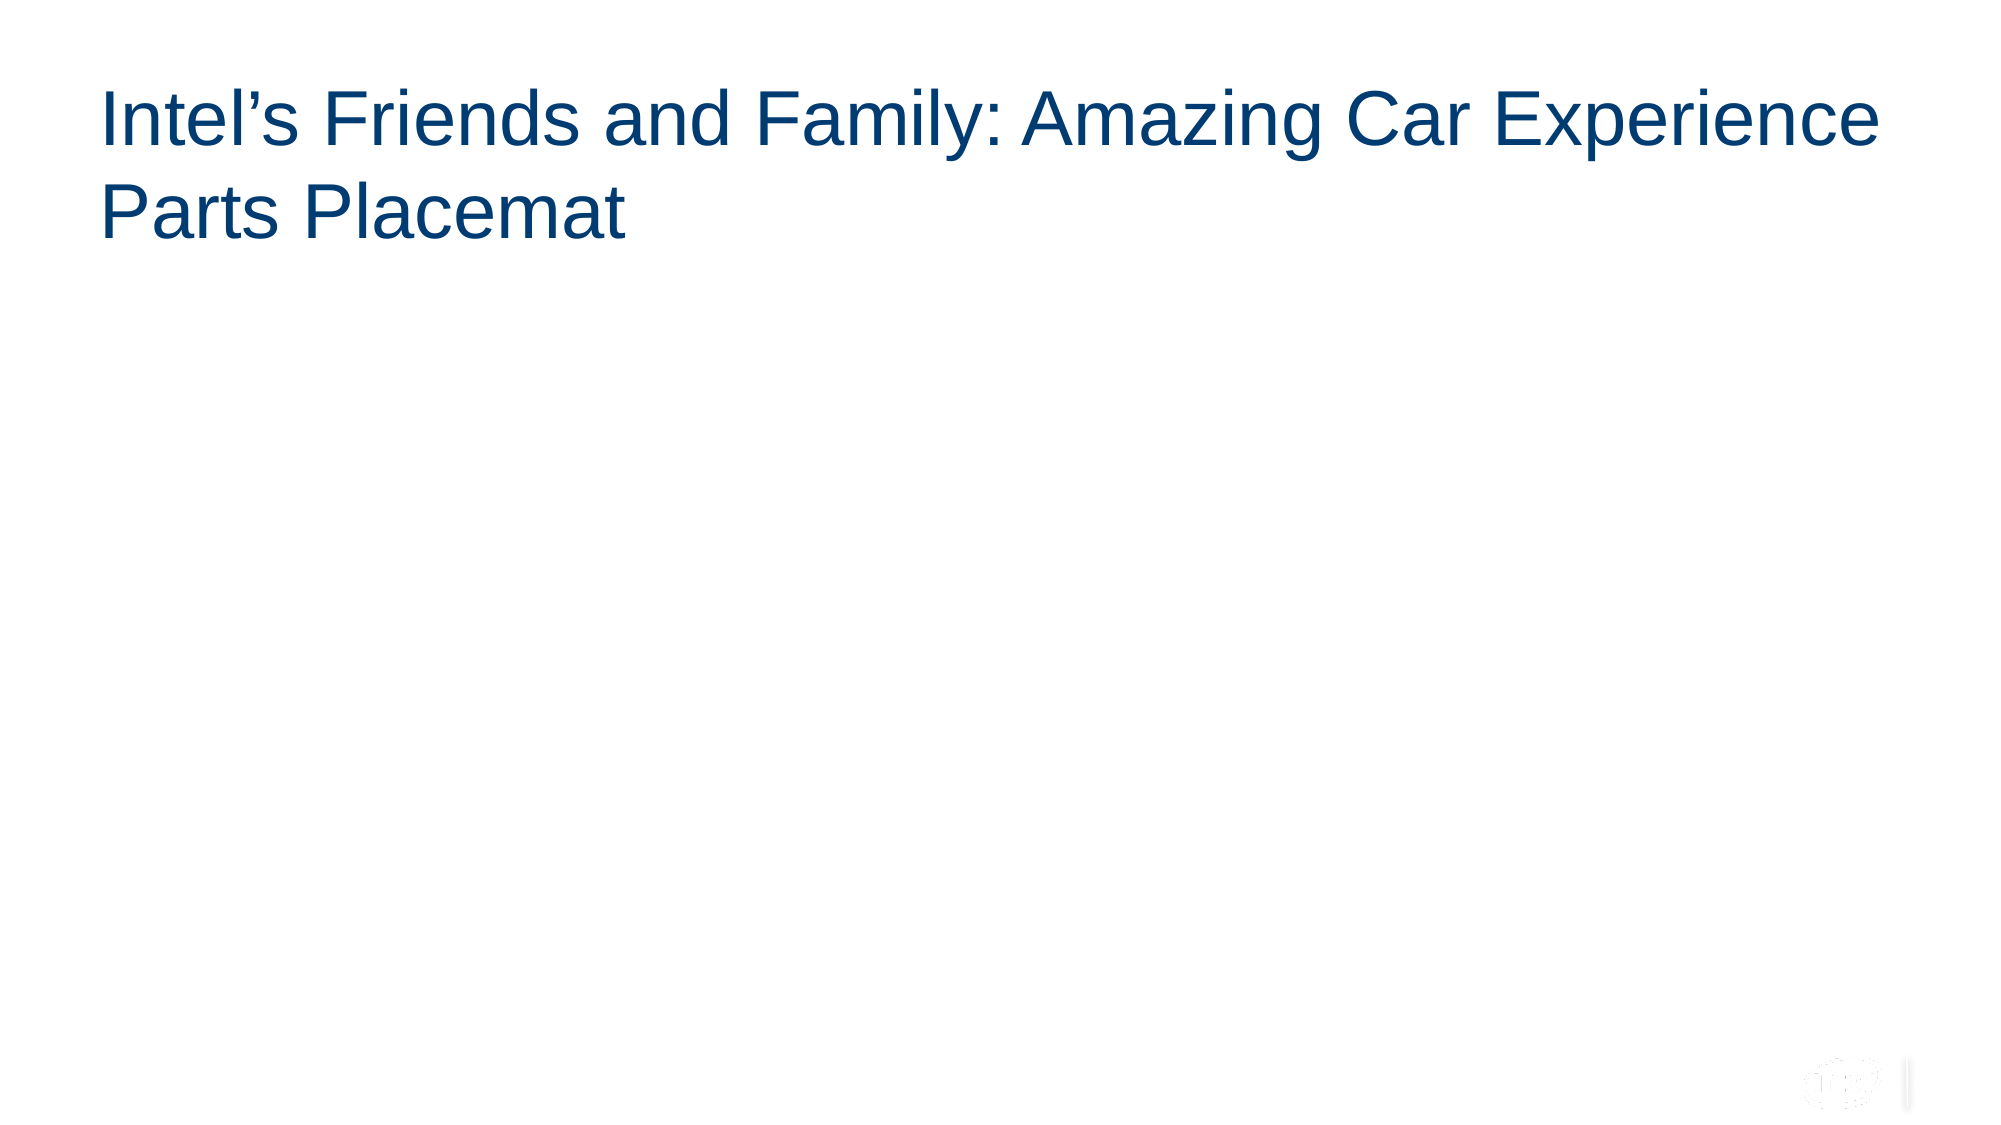

# Intel’s Friends and Family: Amazing Car Experience Parts Placemat

38